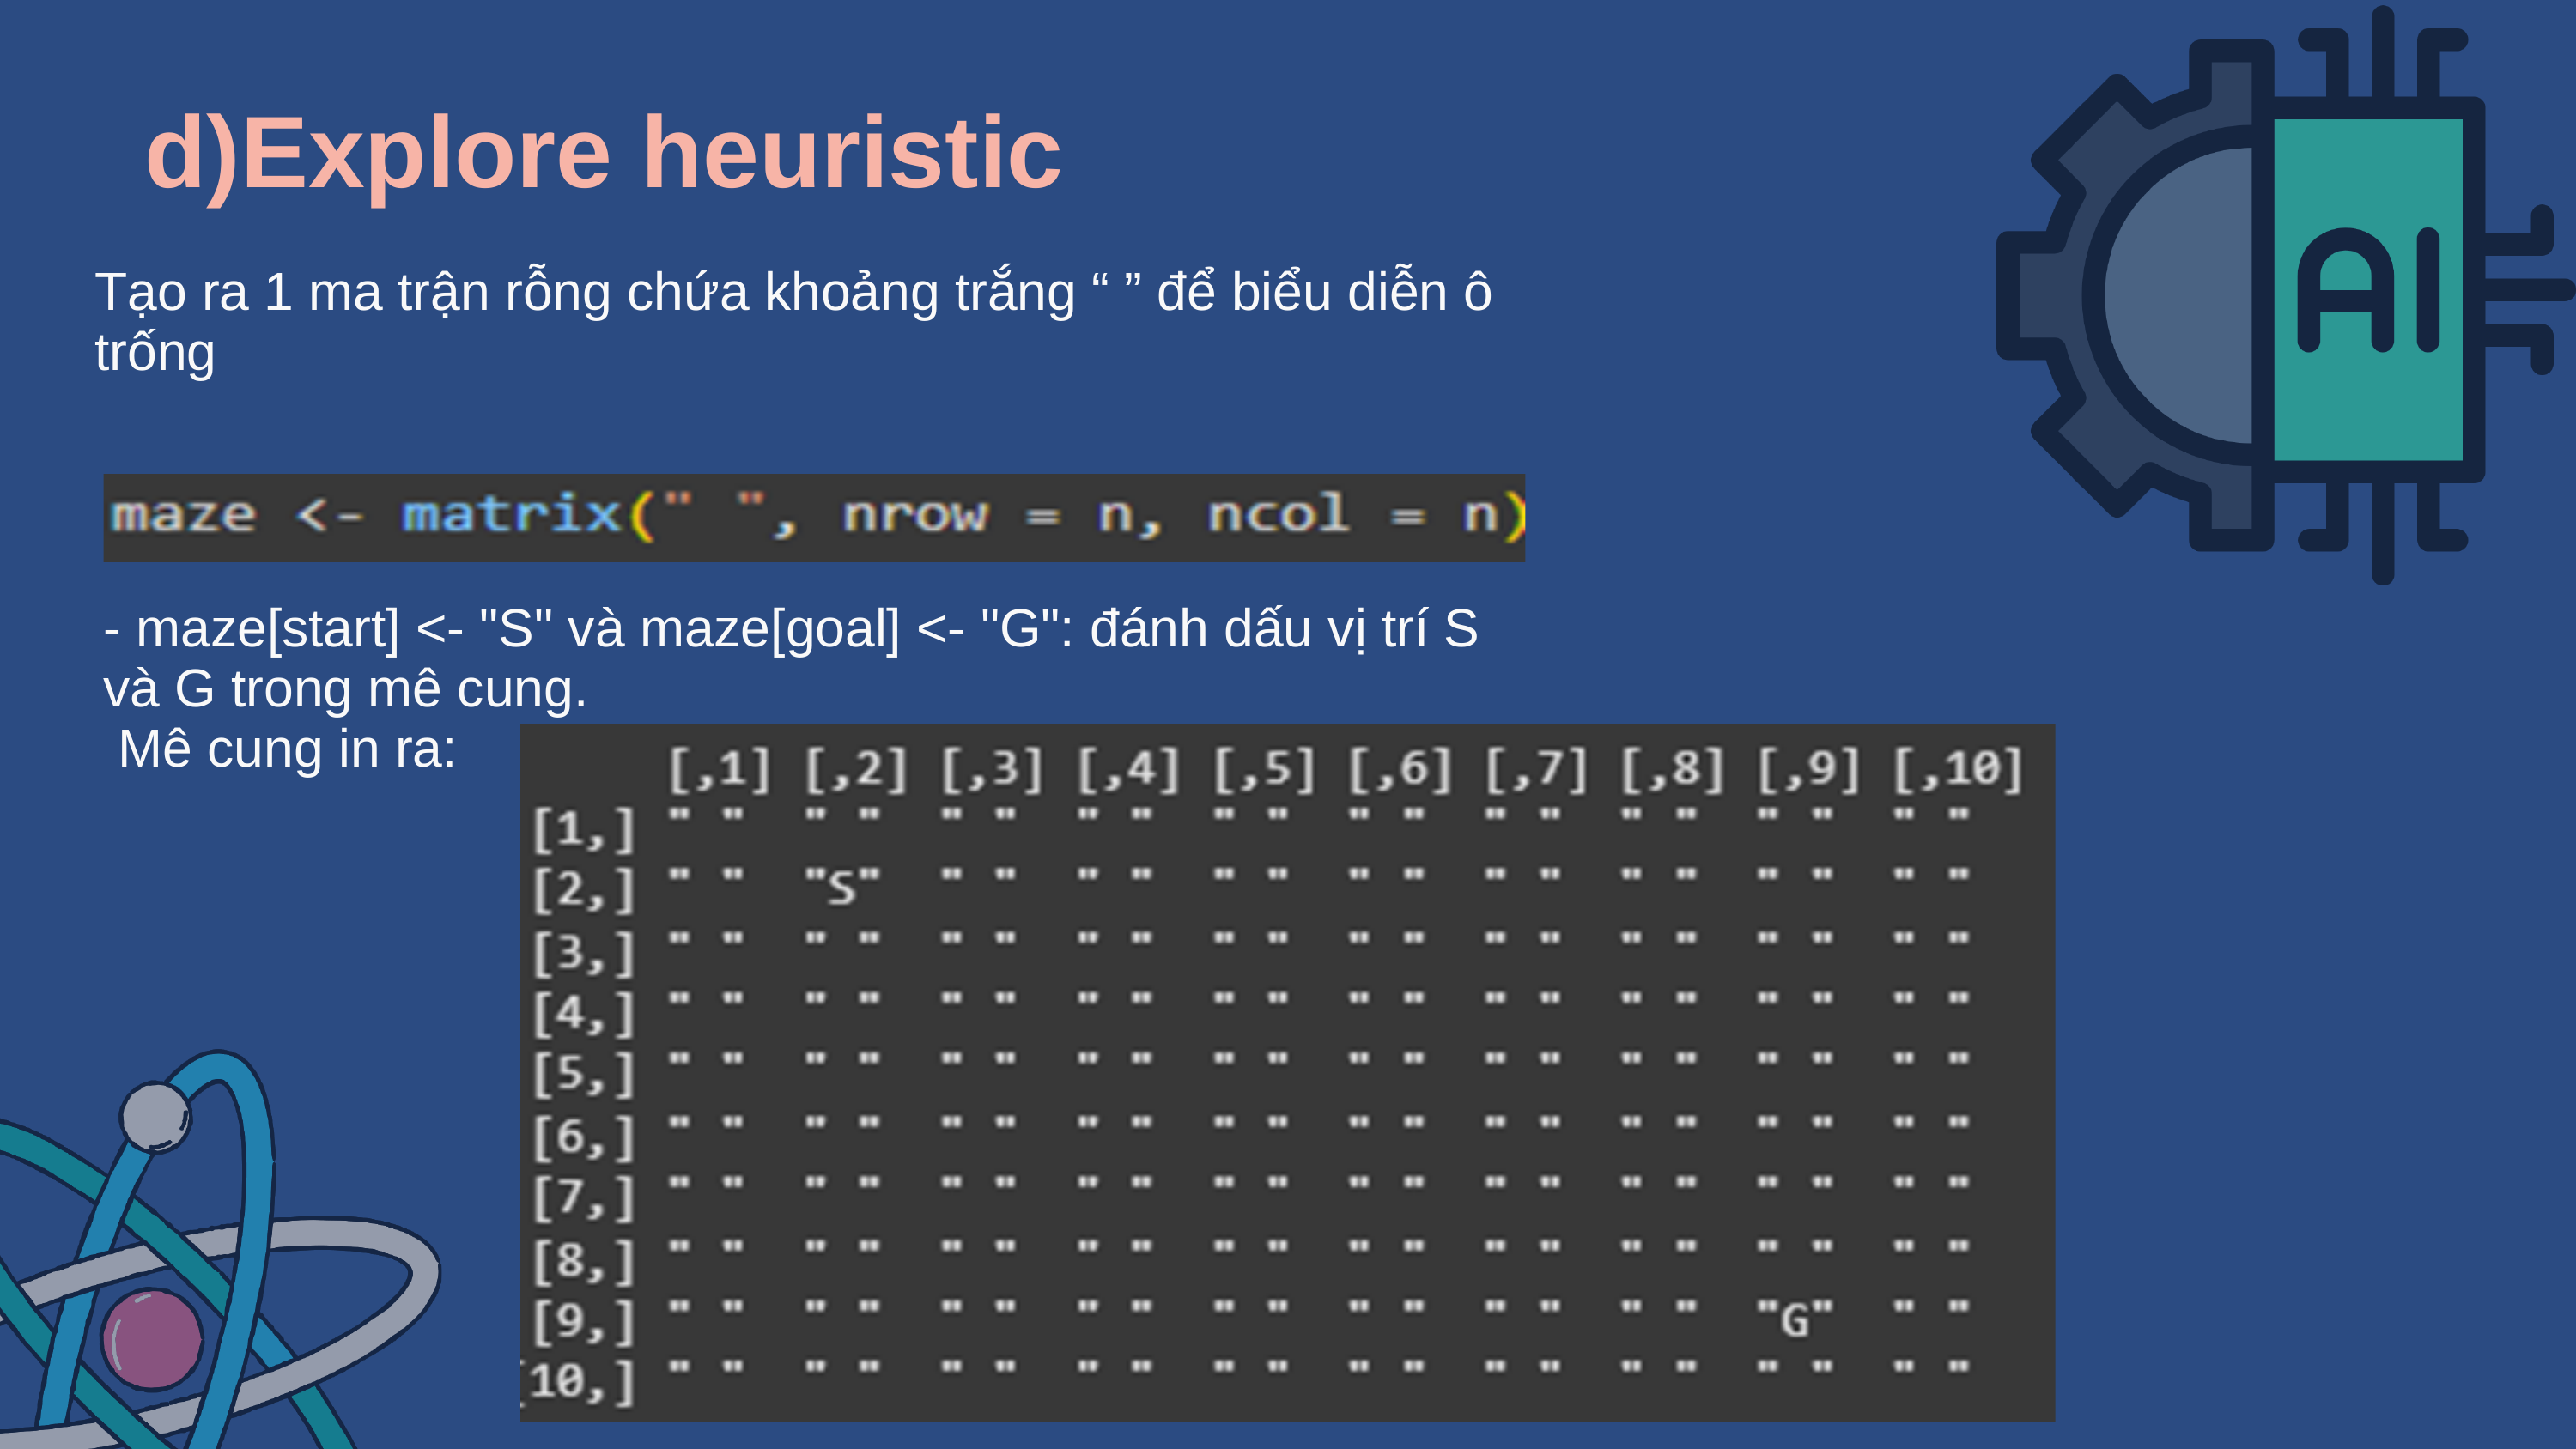

d)Explore heuristic

Tạo ra 1 ma trận rỗng chứa khoảng trắng “ ” để biểu diễn ô trống

- maze[start] <- "S" và maze[goal] <- "G": đánh dấu vị trí S và G trong mê cung.
 Mê cung in ra: